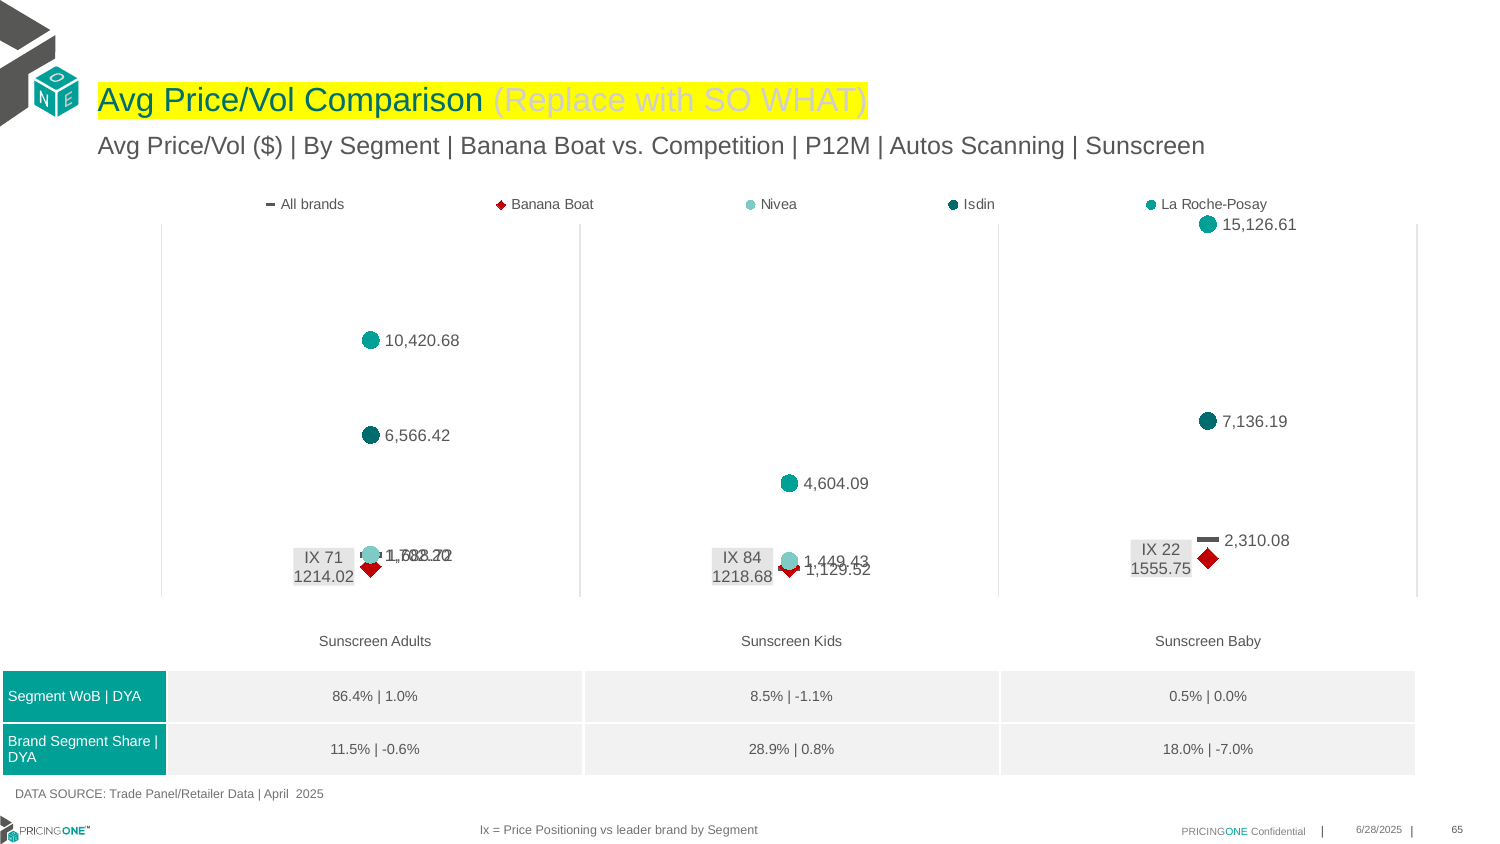

# Avg Price/Vol Comparison (Replace with SO WHAT)
Avg Price/Vol ($) | By Segment | Banana Boat vs. Competition | P12M | Autos Scanning | Sunscreen

### Chart

| Category | All brands | Banana Boat | Nivea | Isdin | La Roche-Posay |
|---|---|---|---|---|---|
| IX 71 | 1688.72 | 1214.02 | 1702.2 | 6566.42 | 10420.68 |
| IX 84 | 1129.52 | 1218.68 | 1449.43 | None | 4604.09 |
| IX 22 | 2310.08 | 1555.75 | None | 7136.19 | 15126.61 |
|  | Sunscreen Adults | Sunscreen Kids | Sunscreen Baby |
| --- | --- | --- | --- |
| Segment WoB | DYA | 86.4% | 1.0% | 8.5% | -1.1% | 0.5% | 0.0% |
| Brand Segment Share | DYA | 11.5% | -0.6% | 28.9% | 0.8% | 18.0% | -7.0% |
DATA SOURCE: Trade Panel/Retailer Data | April  2025
Ix = Price Positioning vs leader brand by Segment
6/28/2025
65